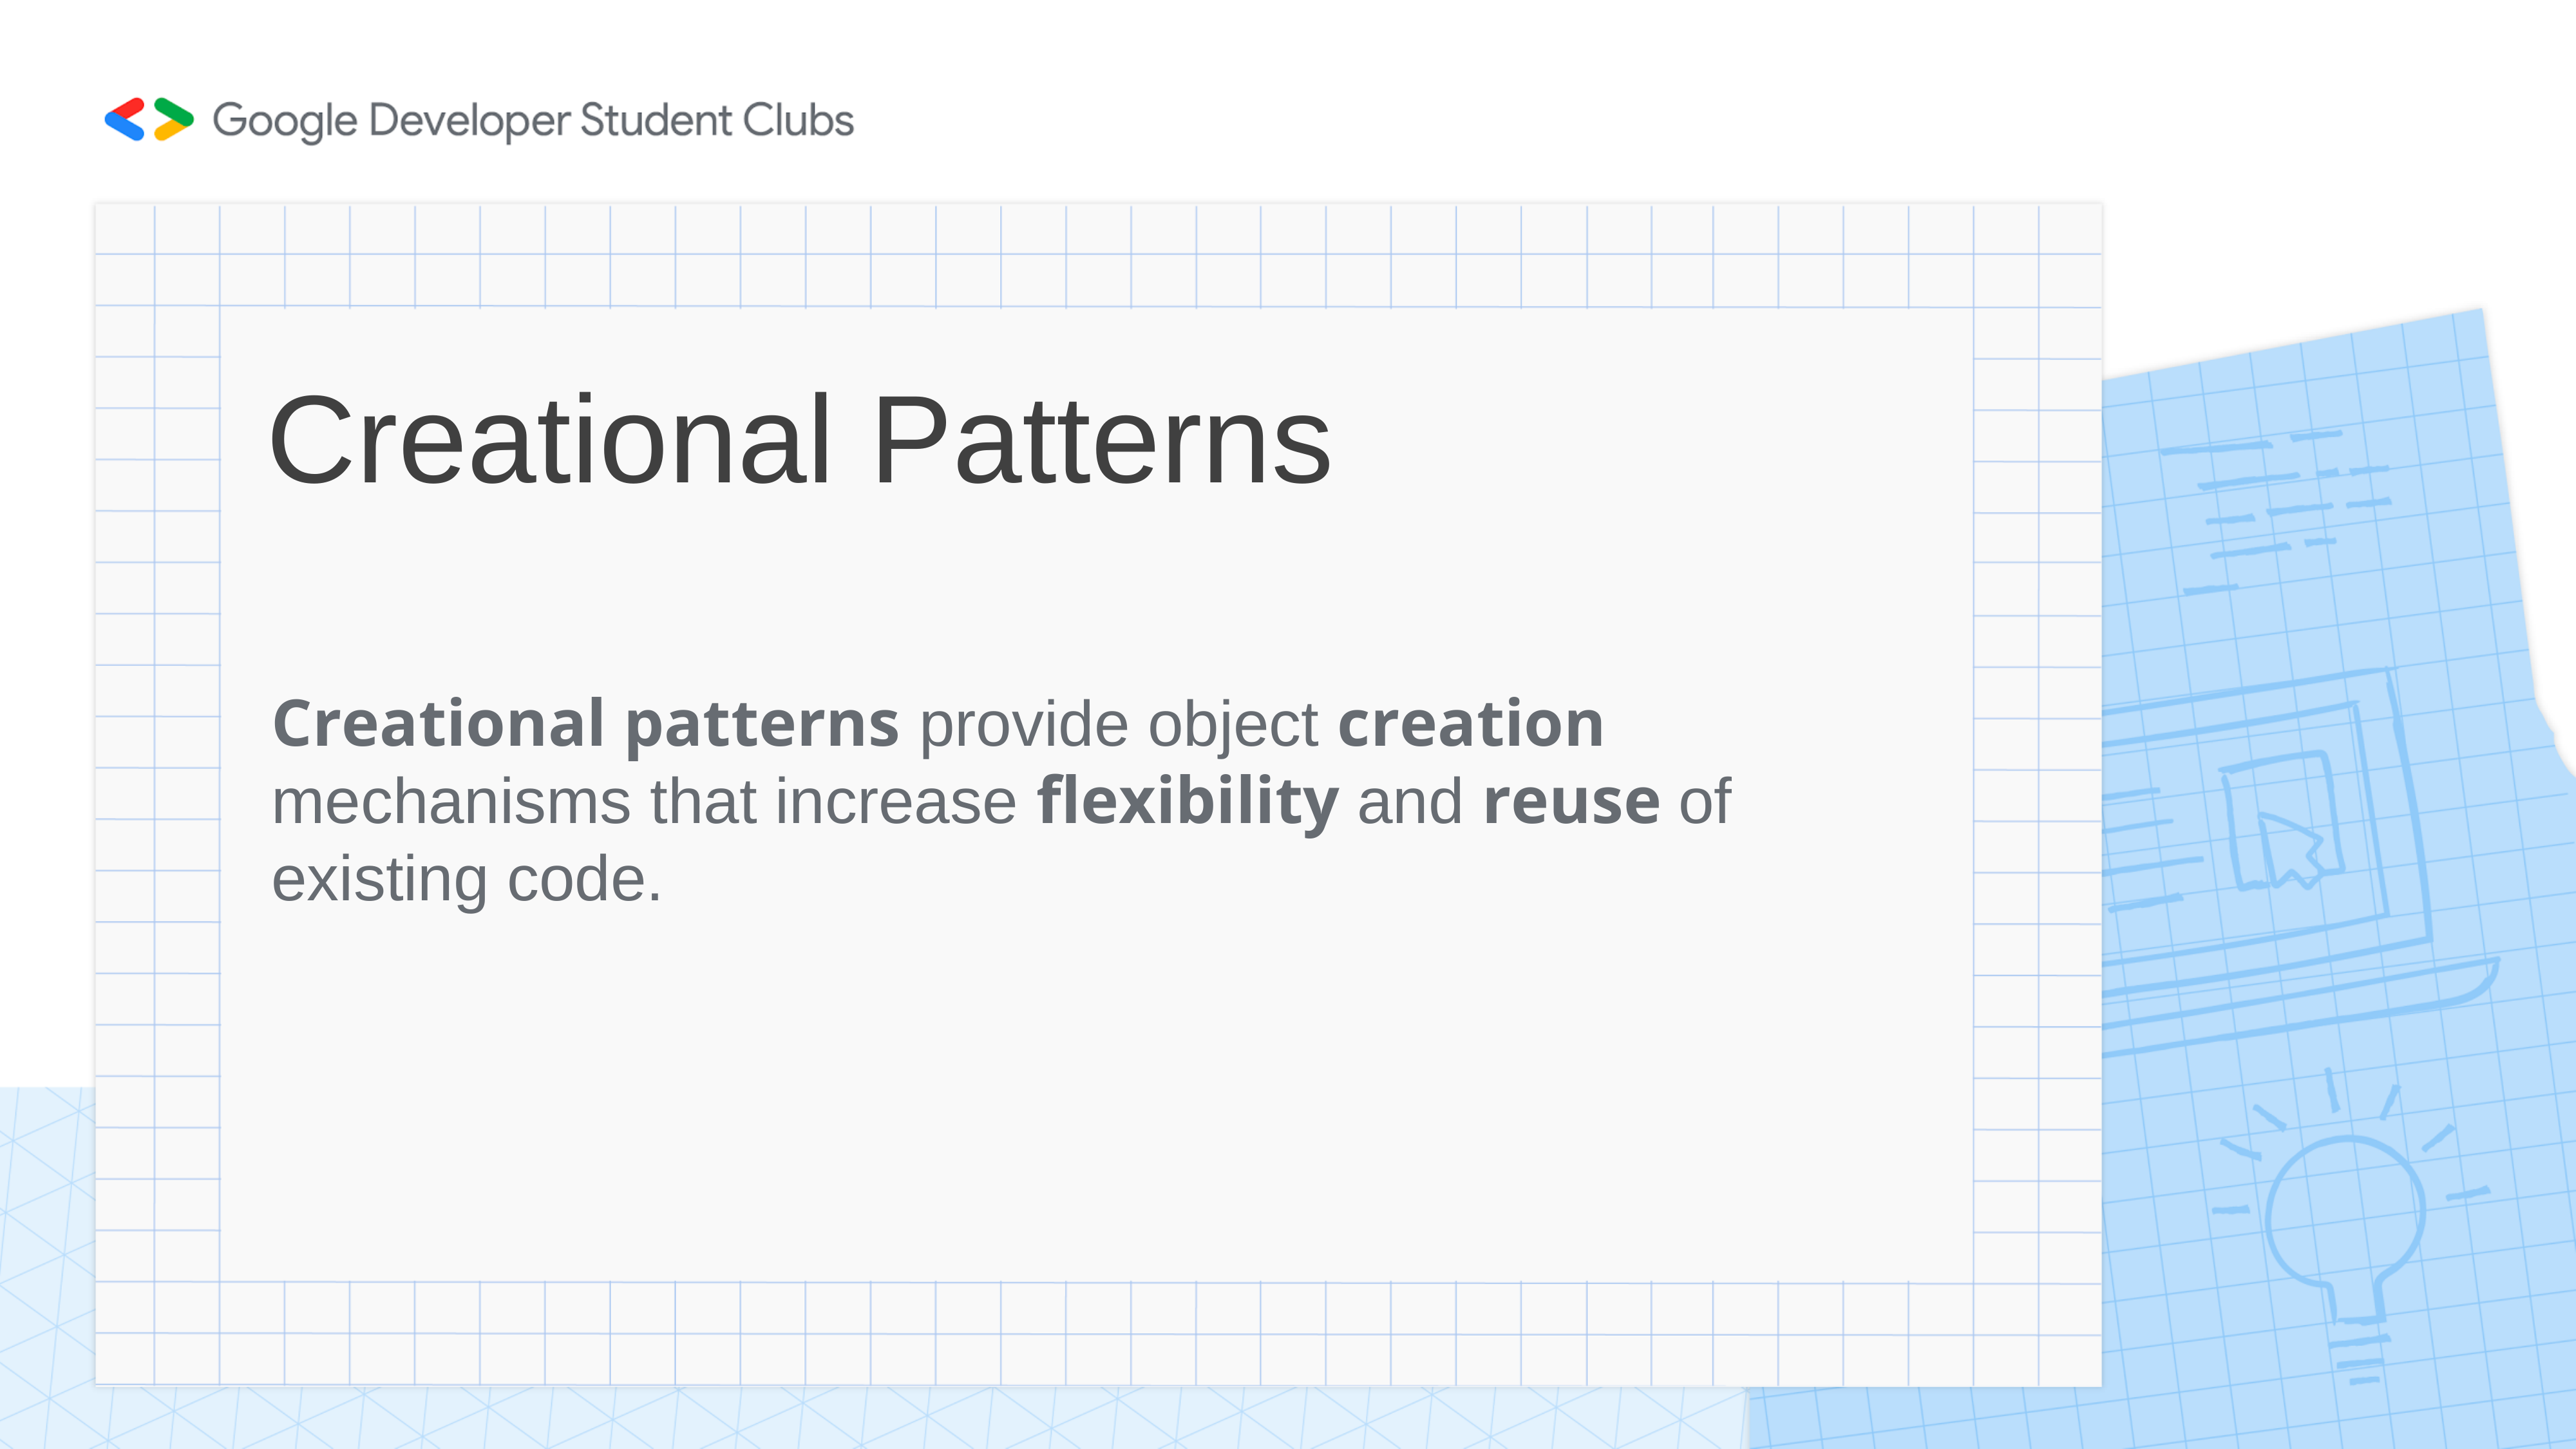

# Creational Patterns
Creational patterns provide object creation mechanisms that increase flexibility and reuse of existing code.